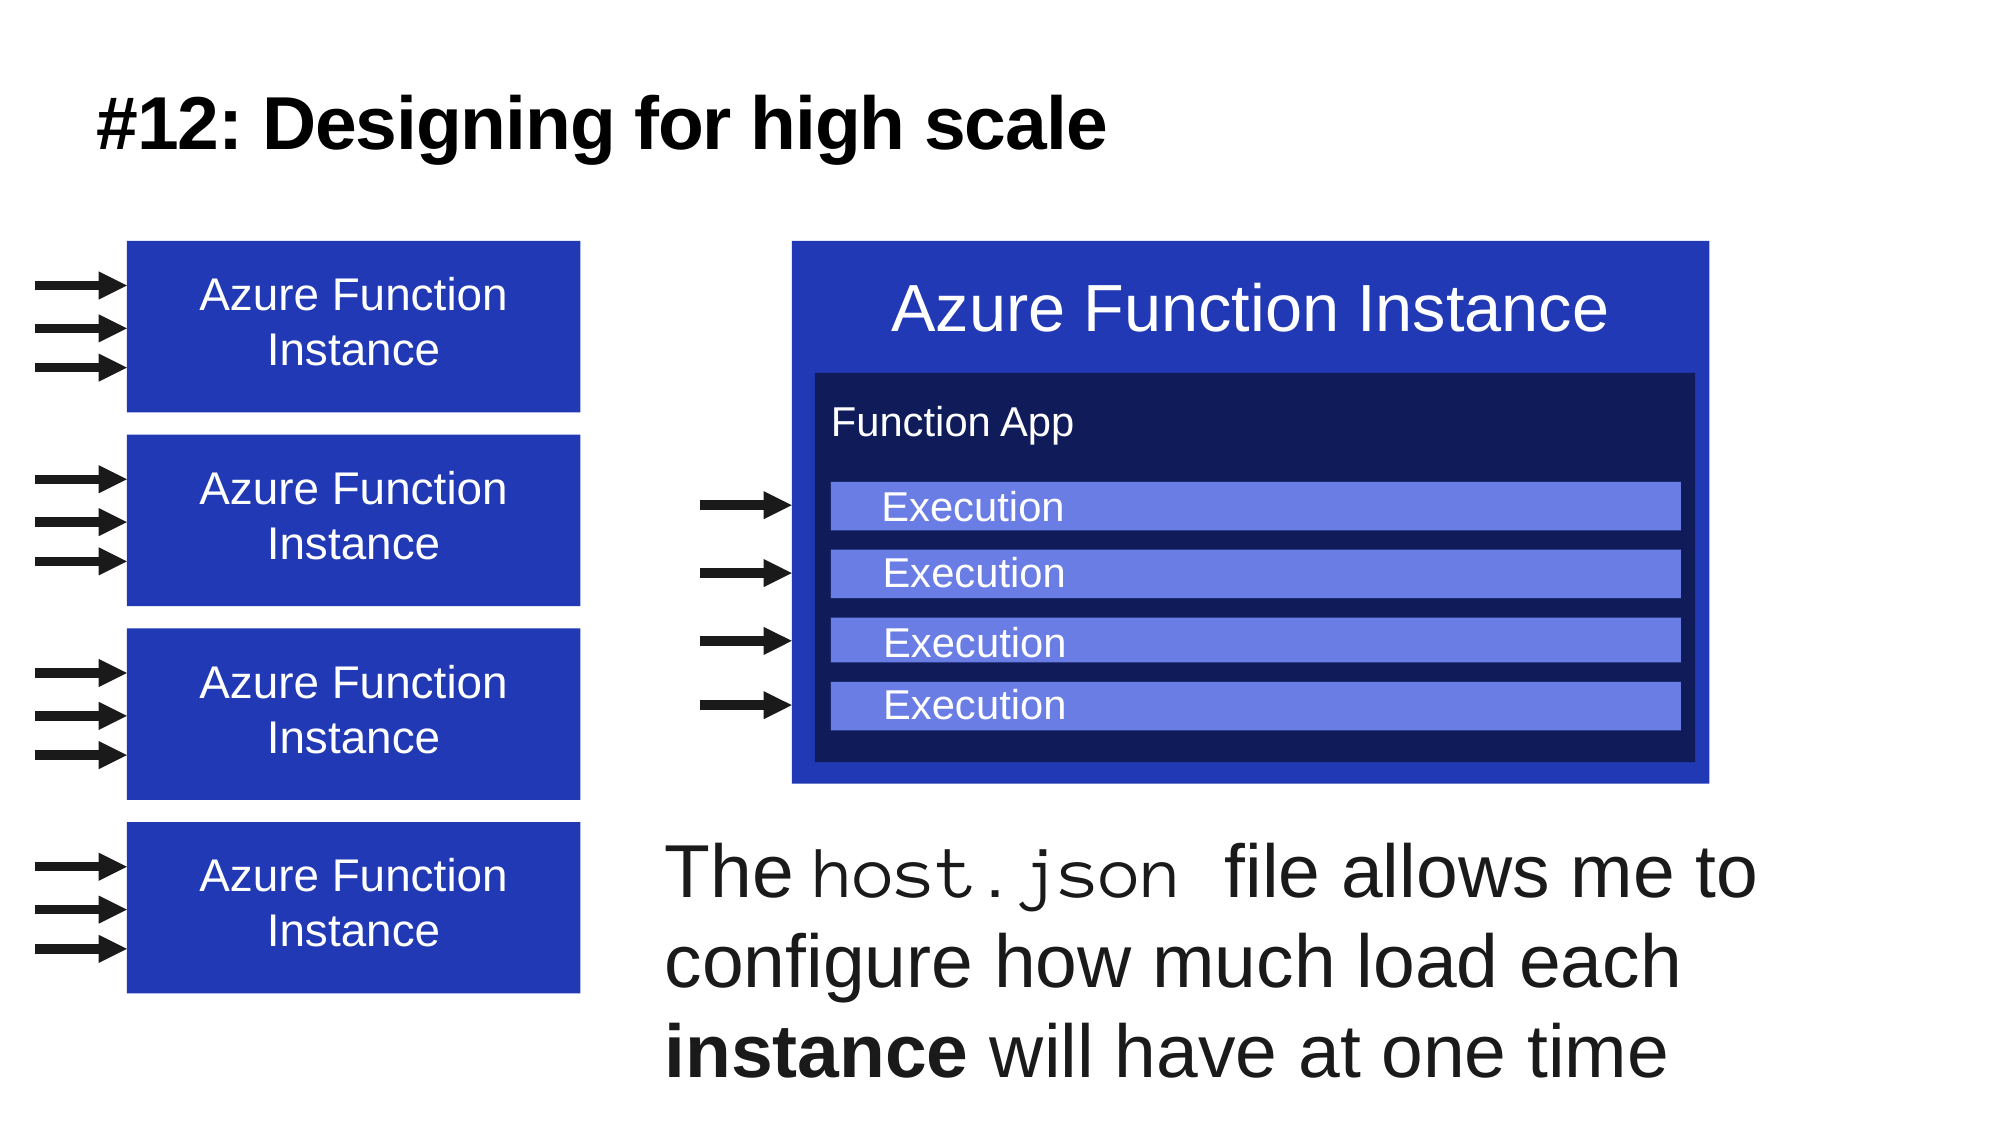

# #12: Designing for high scale
Azure Function Instance
Azure Function Instance

Function App
Azure Function Instance
Execution

Execution

Execution

Azure Function Instance
Execution

Azure Function Instance
The host.json file allows me to configure how much load each instance will have at one time